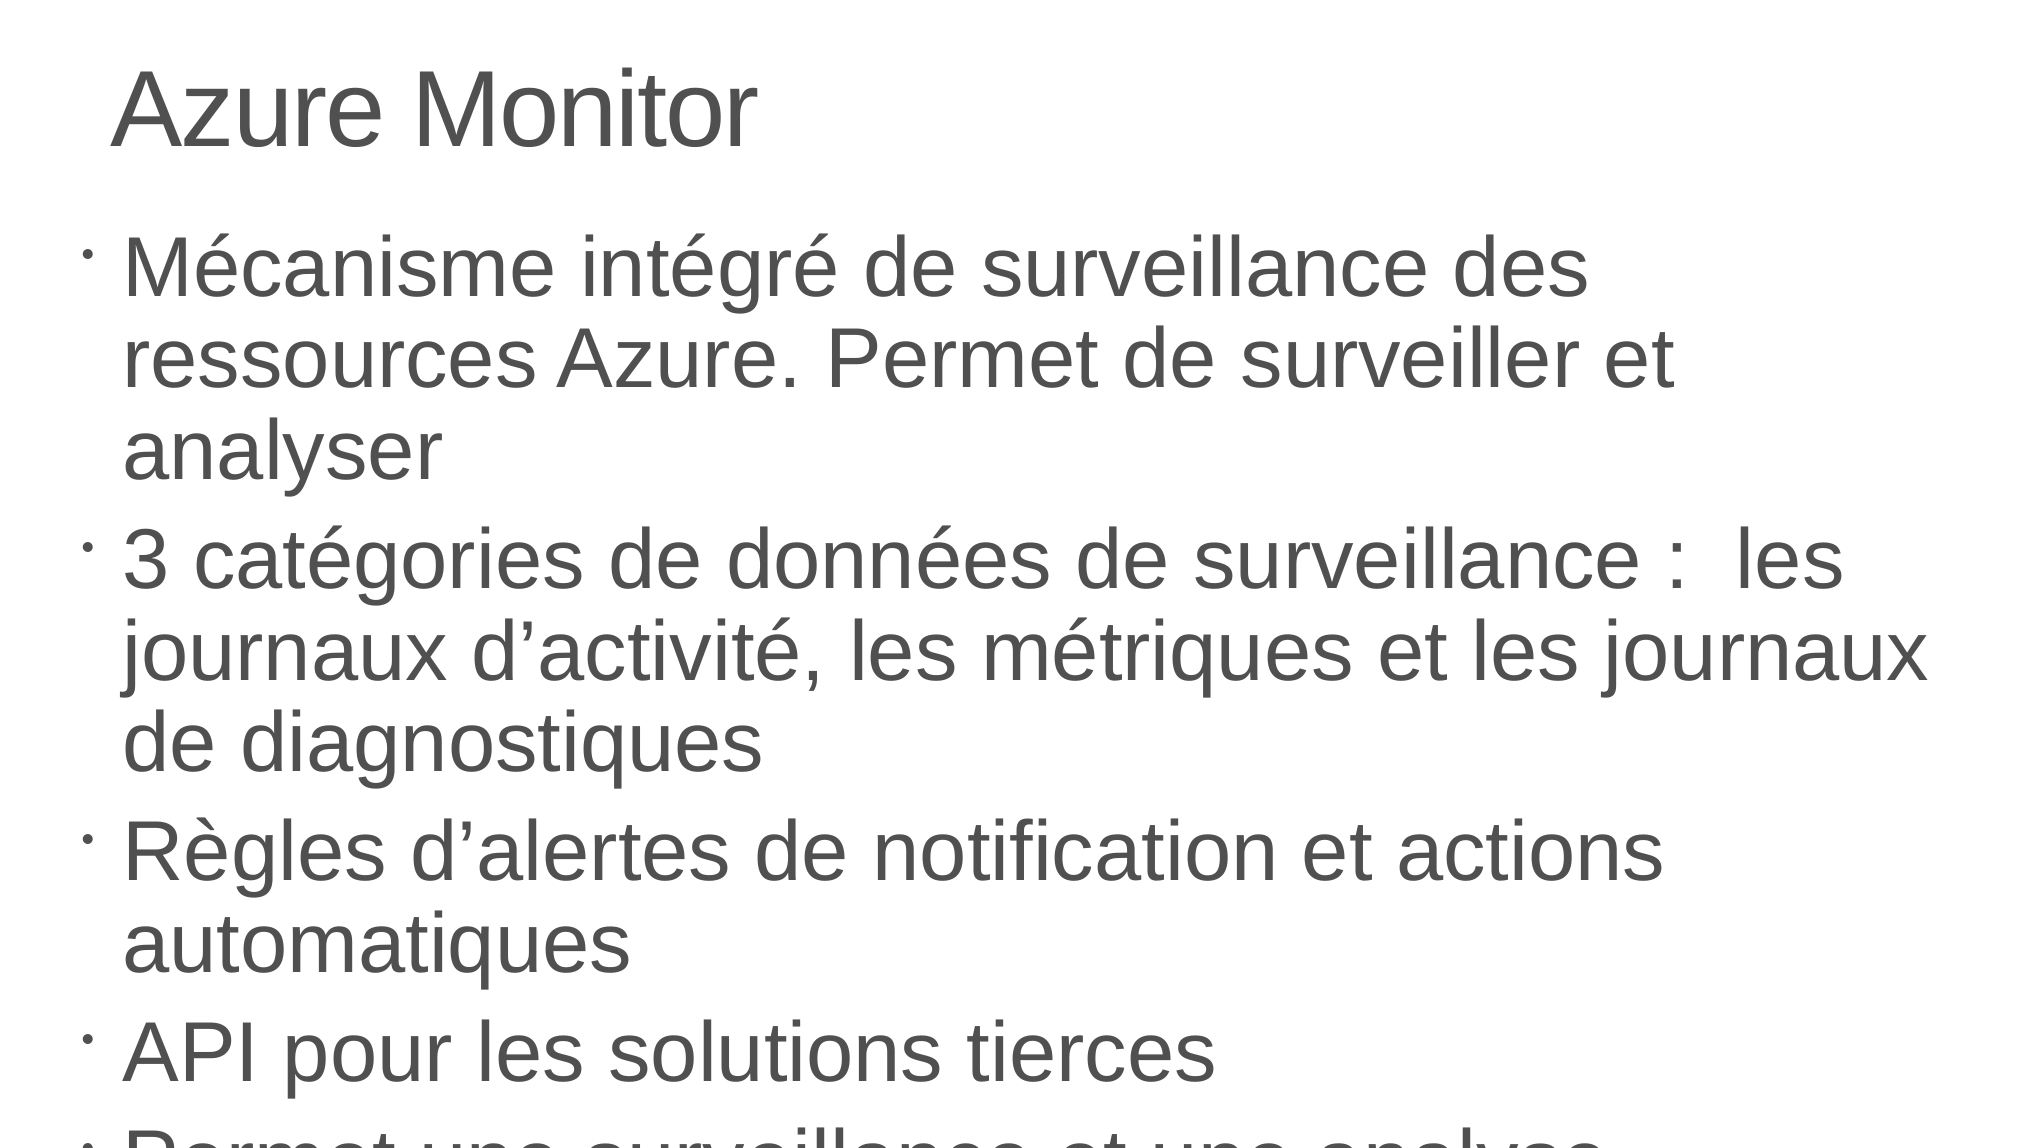

# Azure Monitor
Mécanisme intégré de surveillance des ressources Azure. Permet de surveiller et analyser
3 catégories de données de surveillance :  les journaux d’activité, les métriques et les journaux de diagnostiques
Règles d’alertes de notification et actions automatiques
API pour les solutions tierces
Permet une surveillance et une analyse